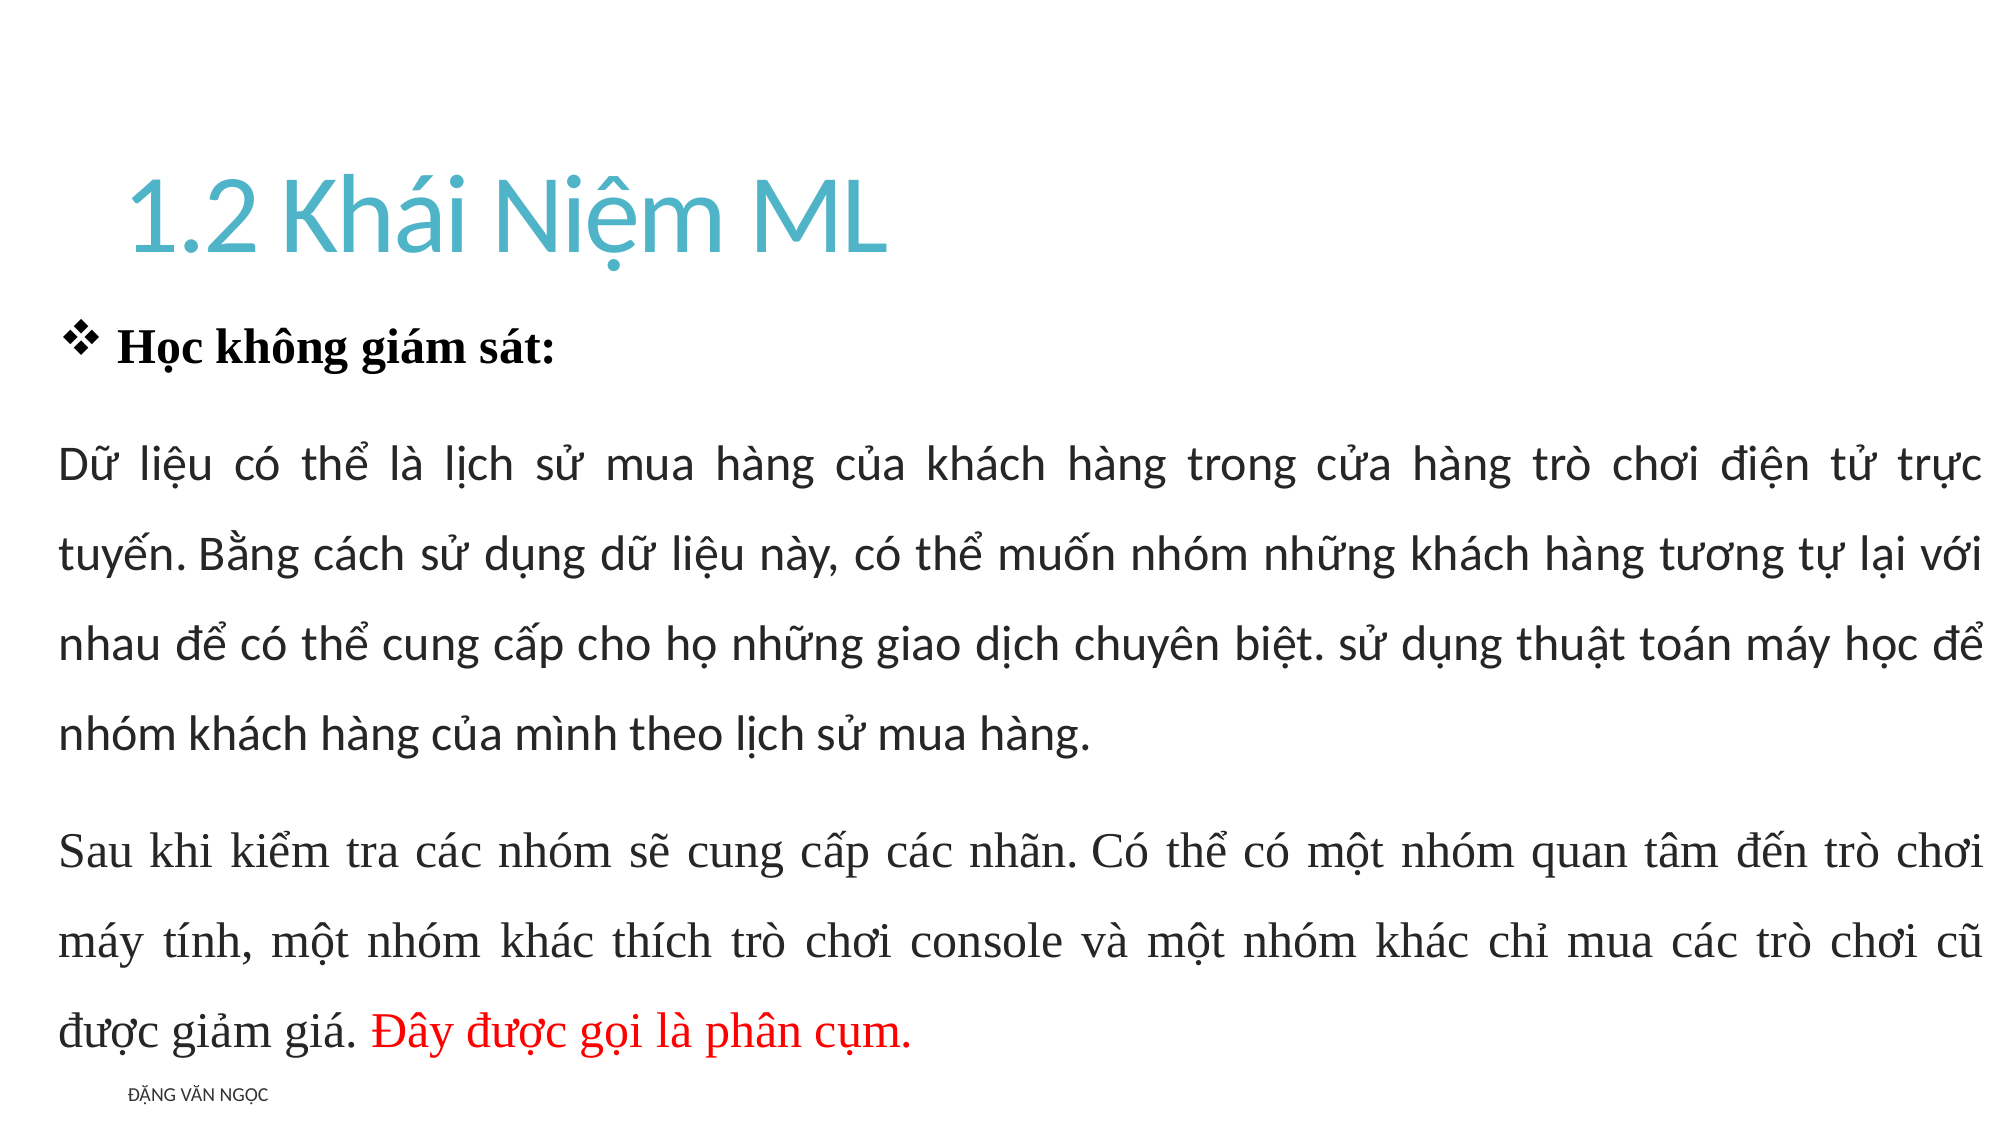

# 1.2 Khái Niệm ML
 Học không giám sát:
Dữ liệu có thể là lịch sử mua hàng của khách hàng trong cửa hàng trò chơi điện tử trực tuyến. Bằng cách sử dụng dữ liệu này, có thể muốn nhóm những khách hàng tương tự lại với nhau để có thể cung cấp cho họ những giao dịch chuyên biệt. sử dụng thuật toán máy học để nhóm khách hàng của mình theo lịch sử mua hàng.
Sau khi kiểm tra các nhóm sẽ cung cấp các nhãn. Có thể có một nhóm quan tâm đến trò chơi máy tính, một nhóm khác thích trò chơi console và một nhóm khác chỉ mua các trò chơi cũ được giảm giá. Đây được gọi là phân cụm.
Đặng Văn Ngọc